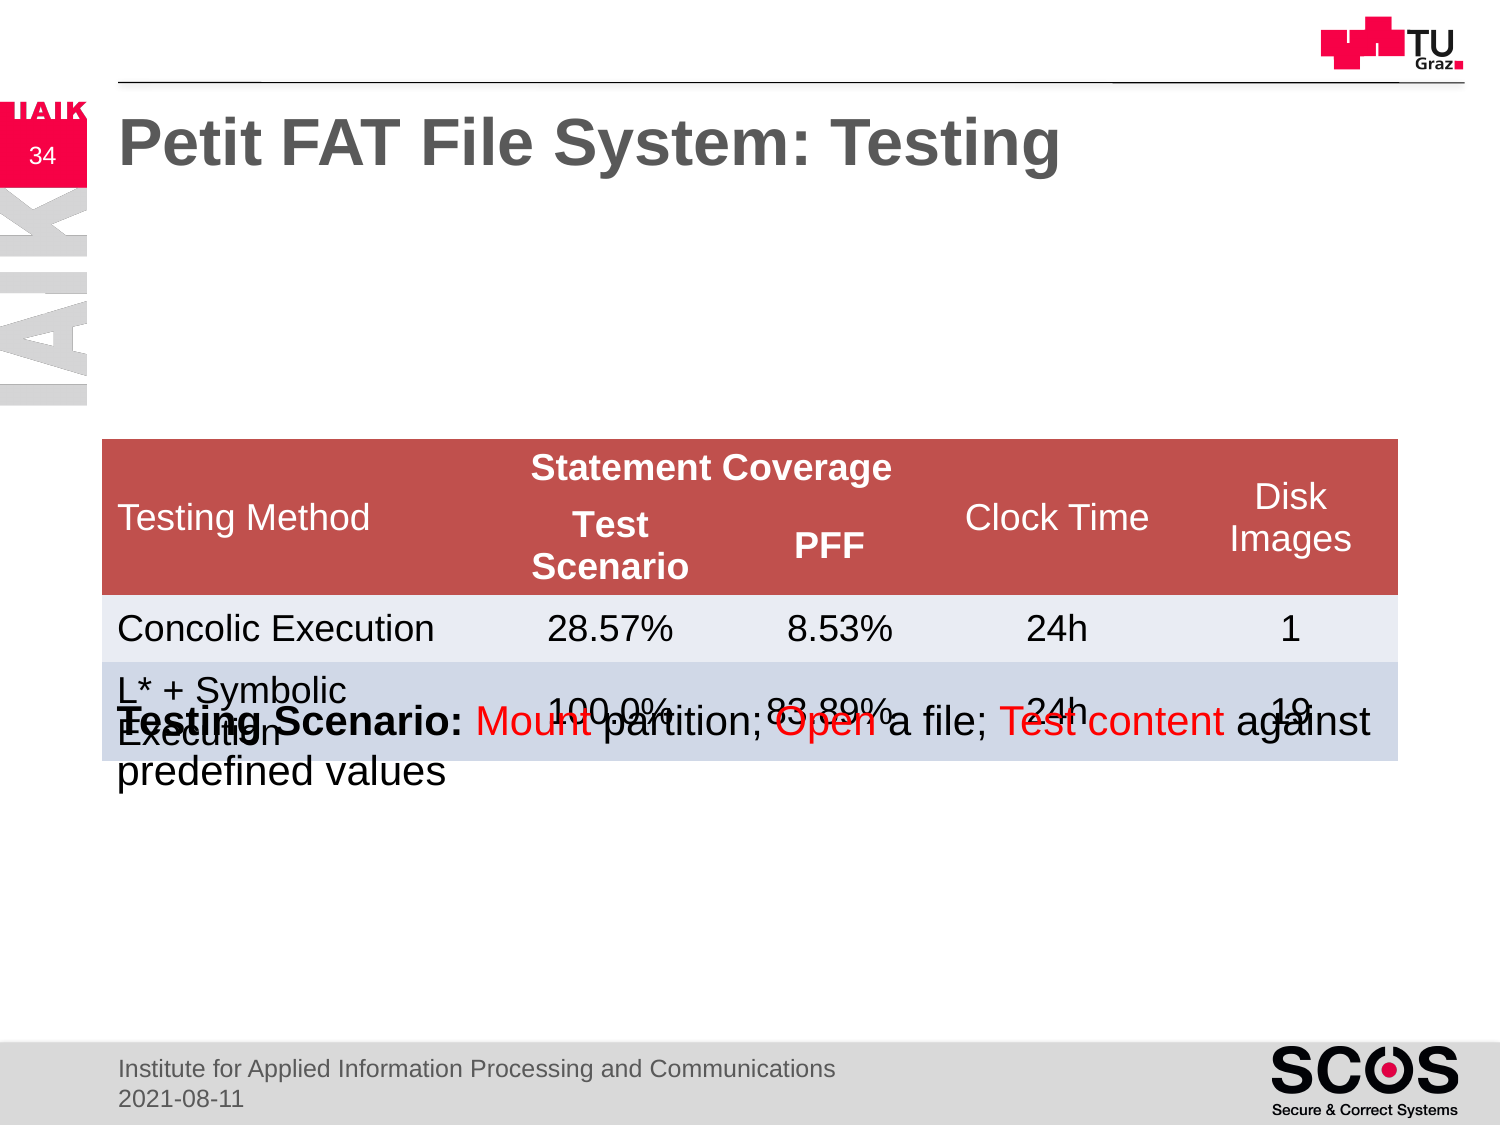

# Petit FAT File System: Testing
34
| Testing Method | Statement Coverage |  | Clock Time | Disk Images |
| --- | --- | --- | --- | --- |
|  | Test Scenario | PFF |  |  |
| Concolic Execution | 28.57% | 8.53% | 24h | 1 |
| L\* + Symbolic Execution | 100.0% | 83.89% | 24h | 19 |
Testing Scenario: Mount partition; Open a file; Test content against predefined values
Institute for Applied Information Processing and Communications
2021-08-11